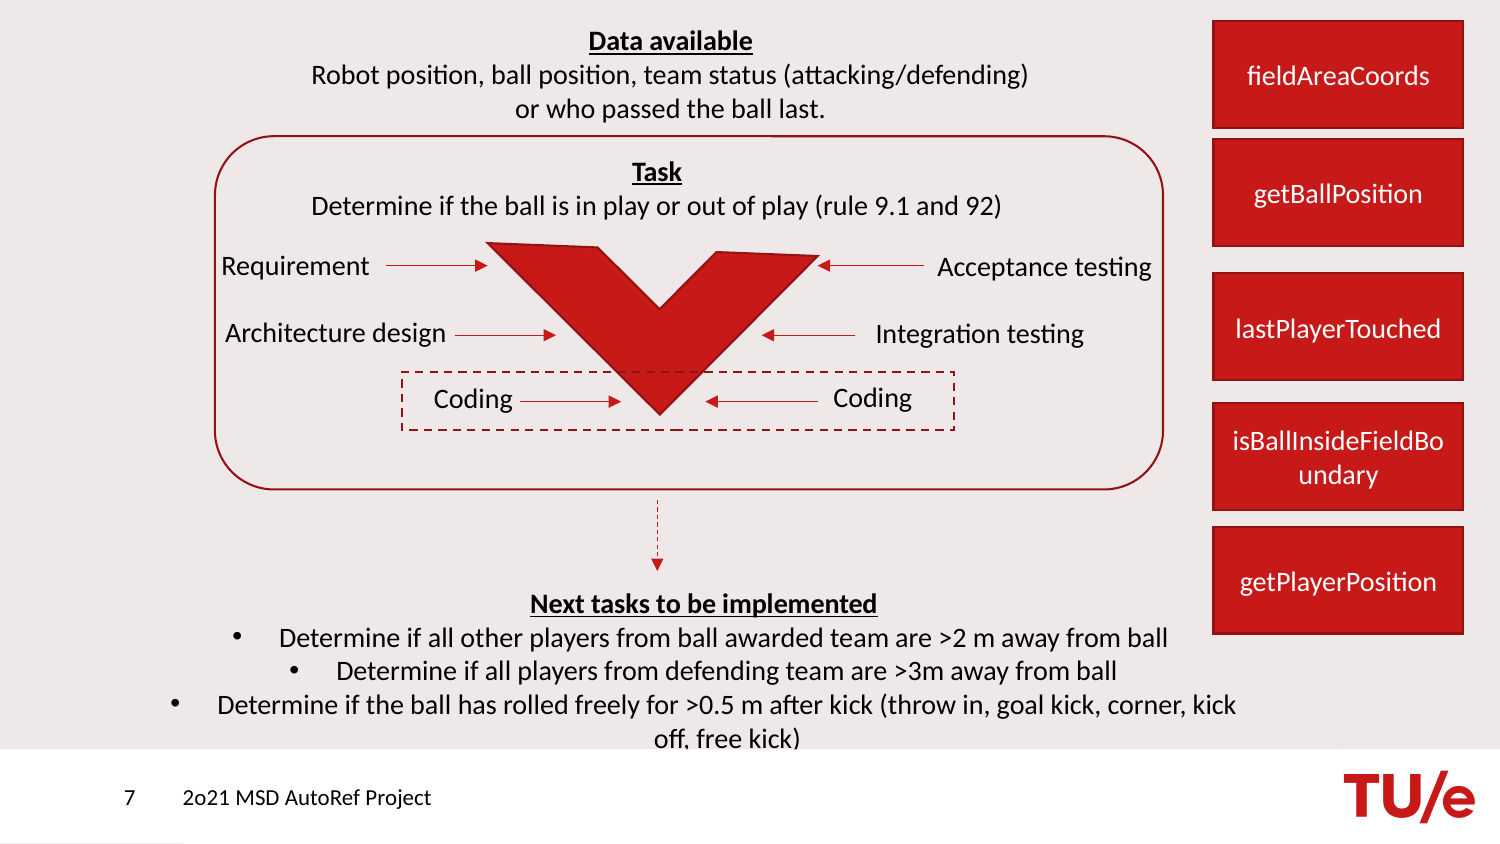

Data available
Robot position, ball position, team status (attacking/defending) or who passed the ball last.
fieldAreaCoords
#

getBallPosition
Task
Determine if the ball is in play or out of play (rule 9.1 and 92)
Requirement
Acceptance testing
lastPlayerTouched
Architecture design
Integration testing

Coding
Coding
isBallInsideFieldBoundary
getPlayerPosition
Next tasks to be implemented
Determine if all other players from ball awarded team are >2 m away from ball
Determine if all players from defending team are >3m away from ball
Determine if the ball has rolled freely for >0.5 m after kick (throw in, goal kick, corner, kick off, free kick)

7
2o21 MSD AutoRef Project